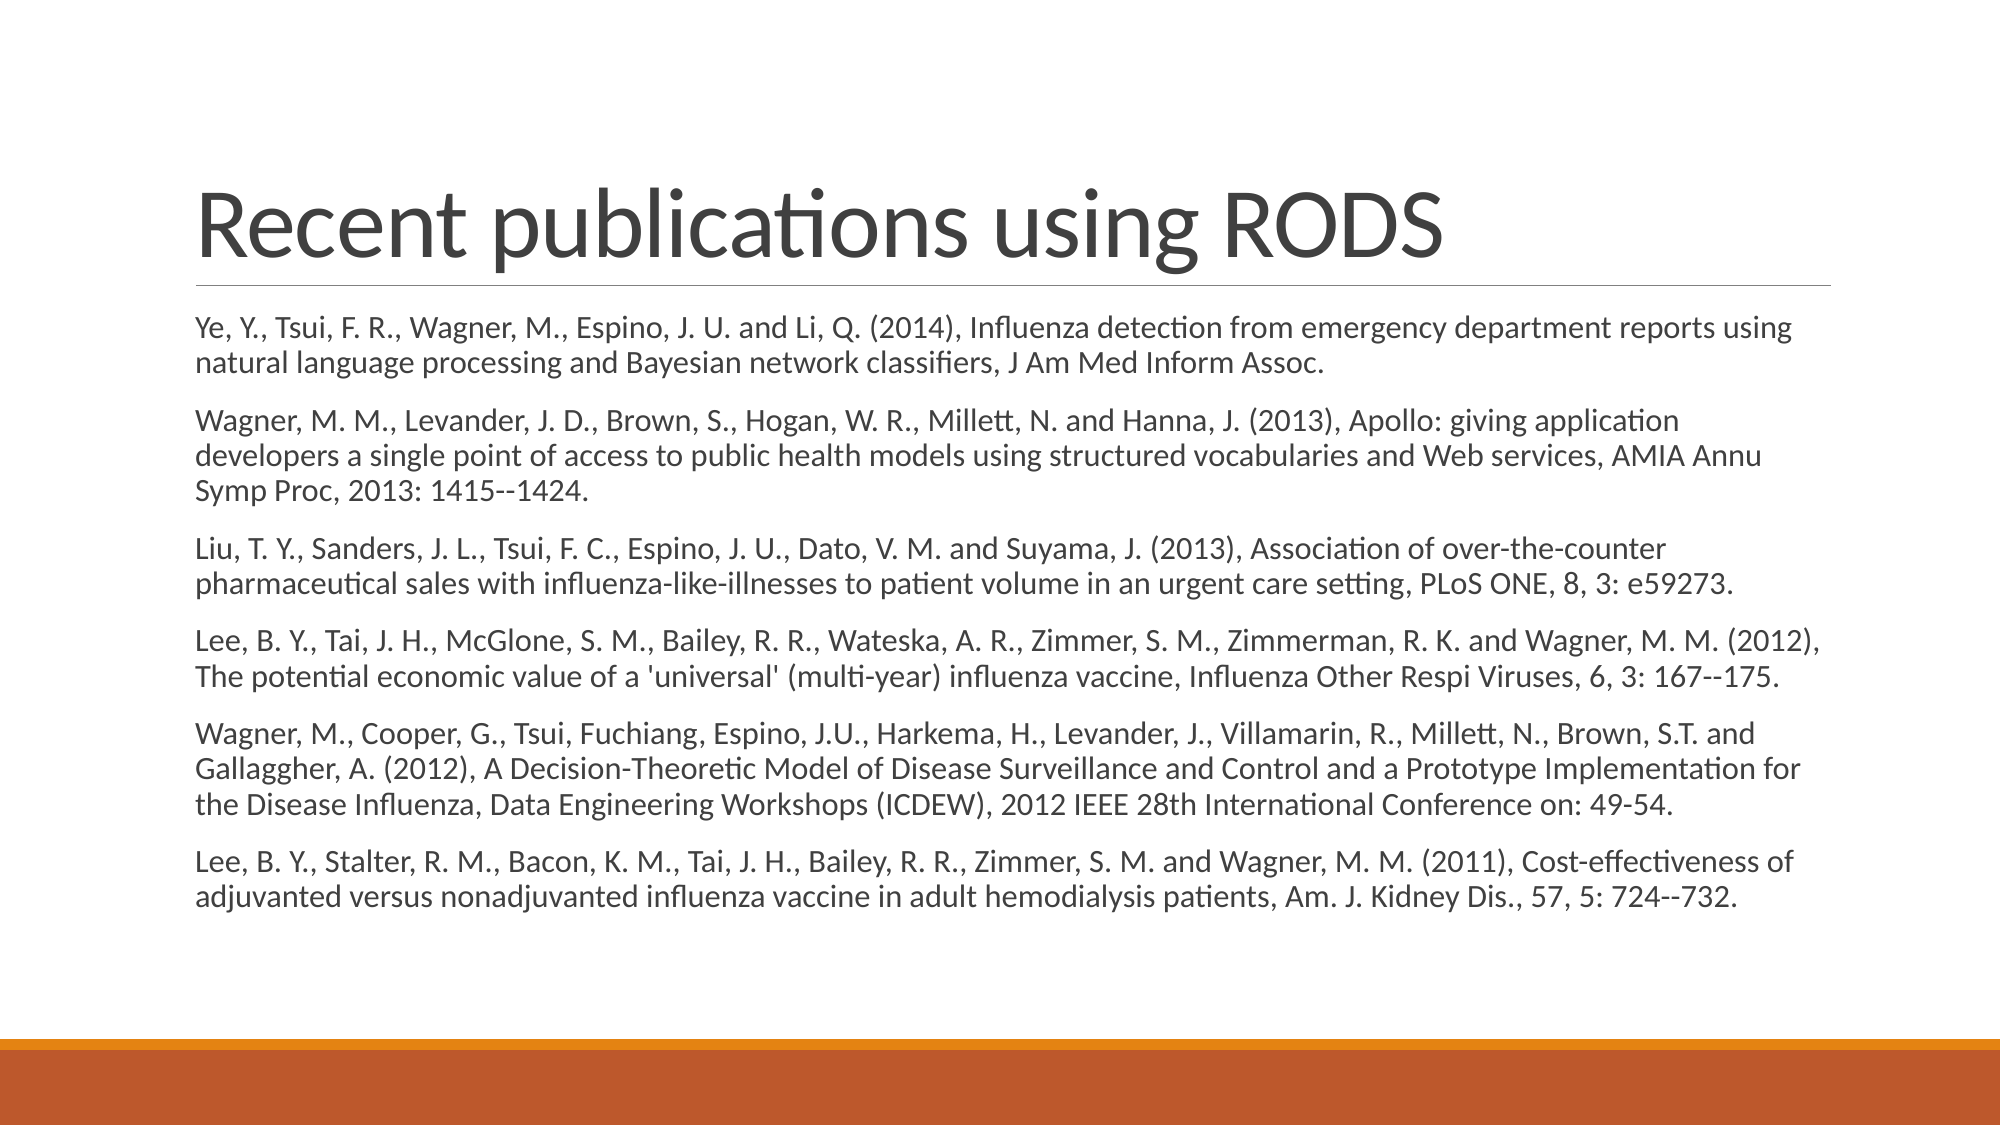

# Recent publications using RODS
Ye, Y., Tsui, F. R., Wagner, M., Espino, J. U. and Li, Q. (2014), Influenza detection from emergency department reports using natural language processing and Bayesian network classifiers, J Am Med Inform Assoc.
Wagner, M. M., Levander, J. D., Brown, S., Hogan, W. R., Millett, N. and Hanna, J. (2013), Apollo: giving application developers a single point of access to public health models using structured vocabularies and Web services, AMIA Annu Symp Proc, 2013: 1415--1424.
Liu, T. Y., Sanders, J. L., Tsui, F. C., Espino, J. U., Dato, V. M. and Suyama, J. (2013), Association of over-the-counter pharmaceutical sales with influenza-like-illnesses to patient volume in an urgent care setting, PLoS ONE, 8, 3: e59273.
Lee, B. Y., Tai, J. H., McGlone, S. M., Bailey, R. R., Wateska, A. R., Zimmer, S. M., Zimmerman, R. K. and Wagner, M. M. (2012), The potential economic value of a 'universal' (multi-year) influenza vaccine, Influenza Other Respi Viruses, 6, 3: 167--175.
Wagner, M., Cooper, G., Tsui, Fuchiang, Espino, J.U., Harkema, H., Levander, J., Villamarin, R., Millett, N., Brown, S.T. and Gallaggher, A. (2012), A Decision-Theoretic Model of Disease Surveillance and Control and a Prototype Implementation for the Disease Influenza, Data Engineering Workshops (ICDEW), 2012 IEEE 28th International Conference on: 49-54.
Lee, B. Y., Stalter, R. M., Bacon, K. M., Tai, J. H., Bailey, R. R., Zimmer, S. M. and Wagner, M. M. (2011), Cost-effectiveness of adjuvanted versus nonadjuvanted influenza vaccine in adult hemodialysis patients, Am. J. Kidney Dis., 57, 5: 724--732.